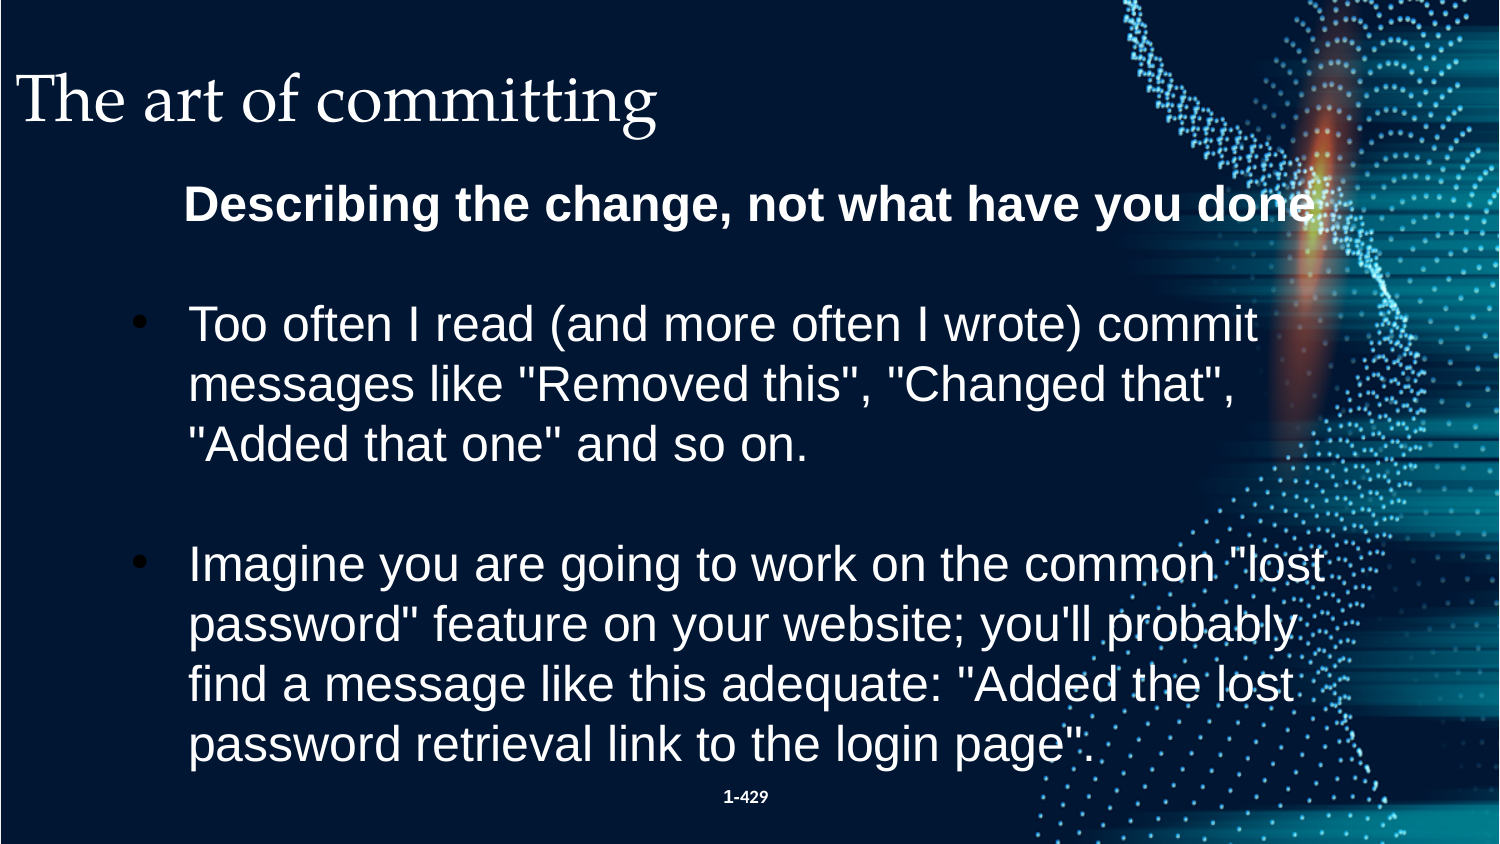

The art of committing
Describing the change, not what have you done

Too often I read (and more often I wrote) commit messages like "Removed this", "Changed that", "Added that one" and so on.

Imagine you are going to work on the common "lost password" feature on your website; you'll probably find a message like this adequate: "Added the lost password retrieval link to the login page".
1-429